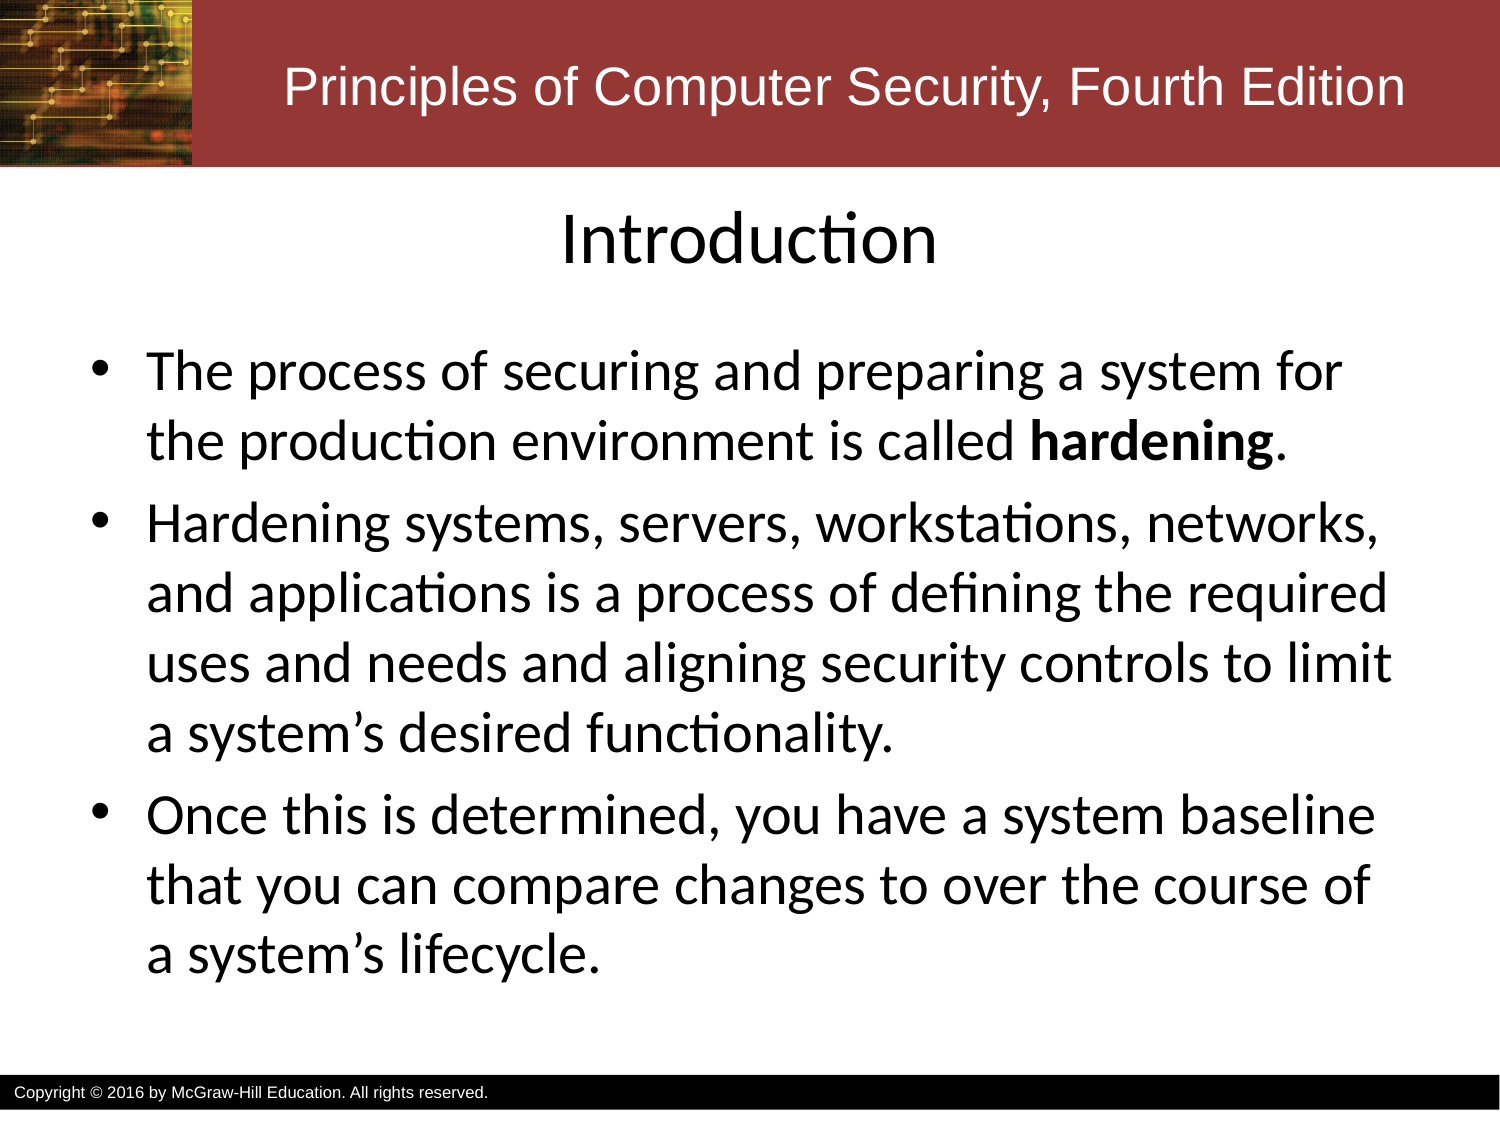

# Introduction
The process of securing and preparing a system for the production environment is called hardening.
Hardening systems, servers, workstations, networks, and applications is a process of defining the required uses and needs and aligning security controls to limit a system’s desired functionality.
Once this is determined, you have a system baseline that you can compare changes to over the course of a system’s lifecycle.